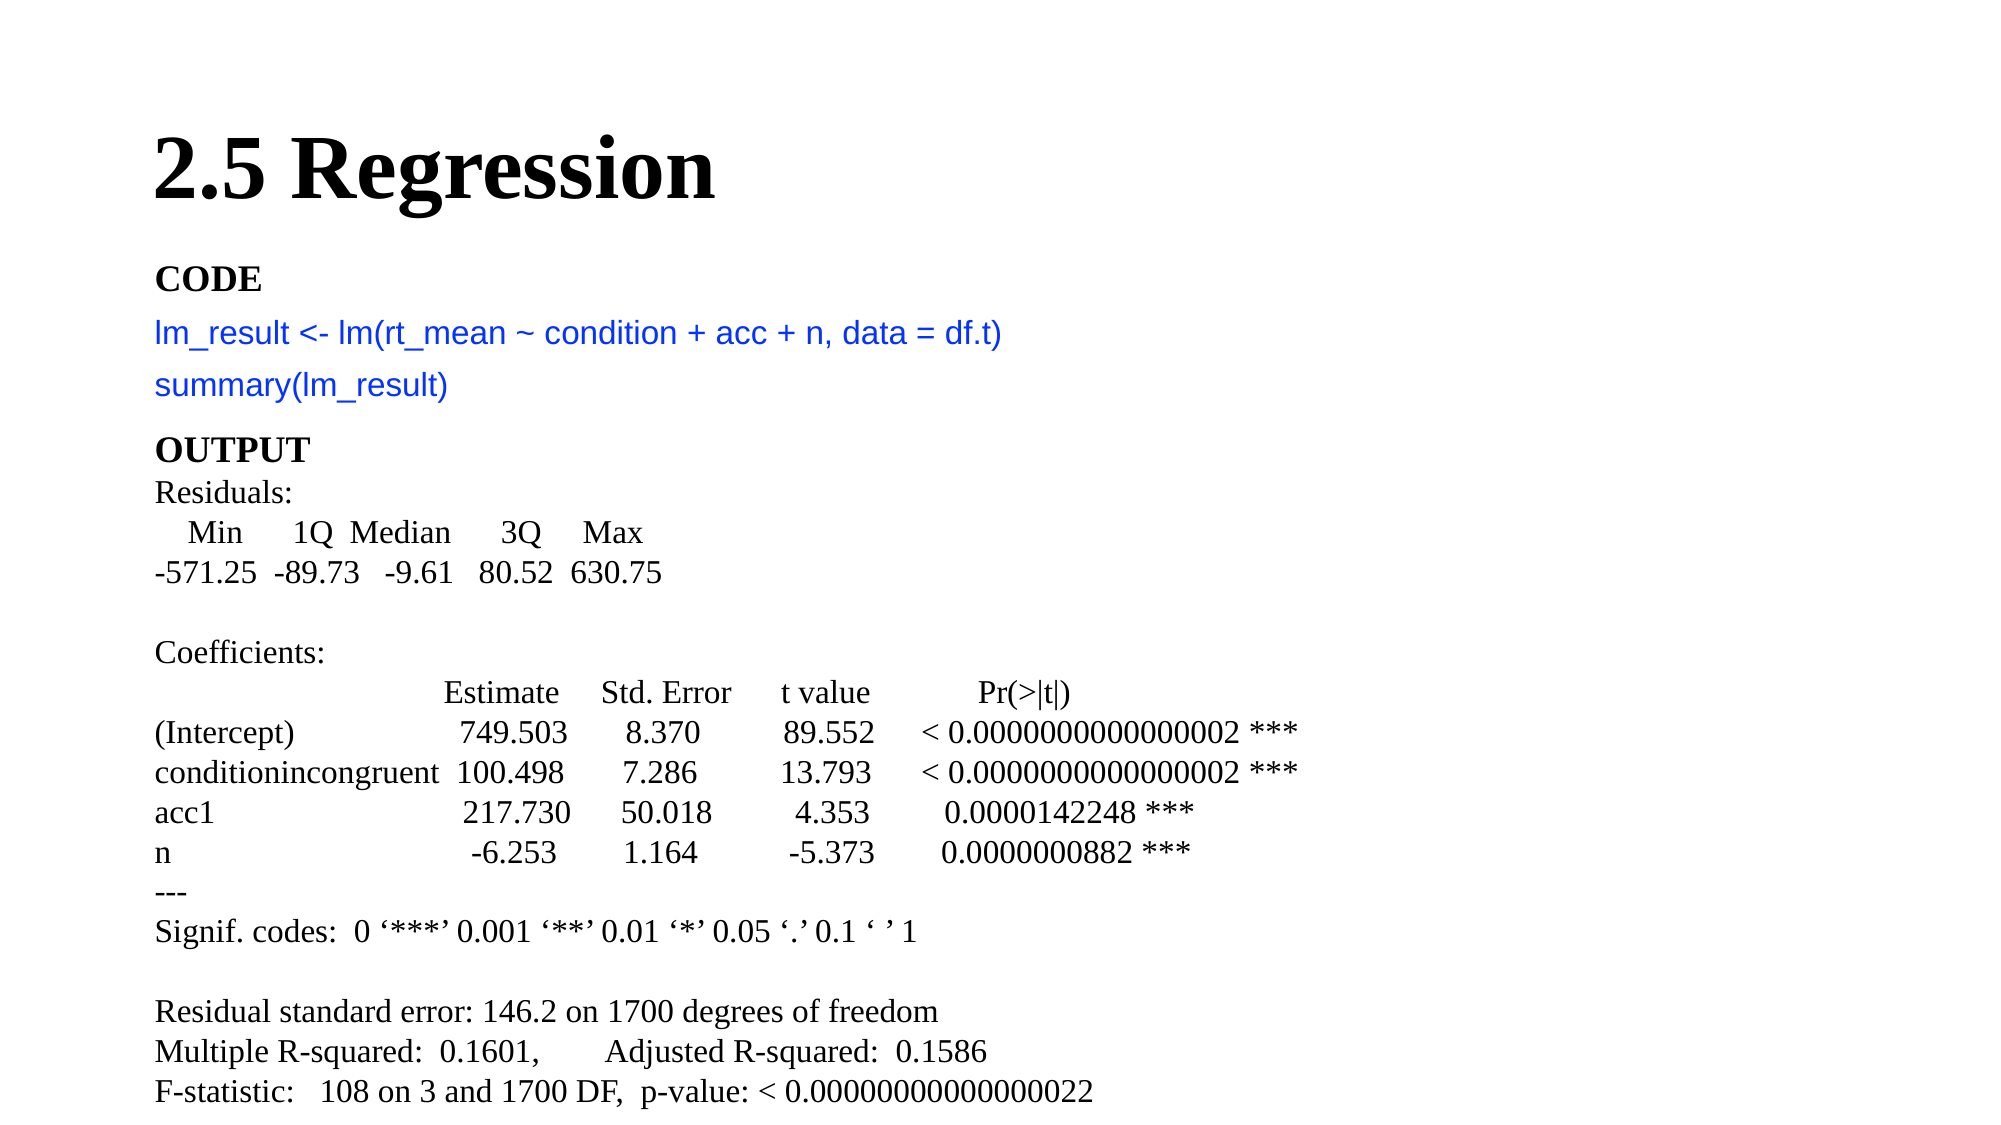

# 2.5 Regression
CODE
lm_result <- lm(rt_mean ~ condition + acc + n, data = df.t)
summary(lm_result)
OUTPUT
Residuals:
    Min      1Q  Median      3Q     Max
-571.25  -89.73   -9.61   80.52  630.75

Coefficients:
                                   Estimate     Std. Error      t value             Pr(>|t|)
(Intercept)                    749.503       8.370          89.552 	  < 0.0000000000000002 ***
conditionincongruent  100.498       7.286          13.793 	  < 0.0000000000000002 ***
acc1                     	 217.730      50.018          4.353         0.0000142248 ***
n                      	  -6.253        1.164           -5.373        0.0000000882 ***
---
Signif. codes:  0 ‘***’ 0.001 ‘**’ 0.01 ‘*’ 0.05 ‘.’ 0.1 ‘ ’ 1

Residual standard error: 146.2 on 1700 degrees of freedom
Multiple R-squared:  0.1601,	Adjusted R-squared:  0.1586
F-statistic:   108 on 3 and 1700 DF,  p-value: < 0.00000000000000022